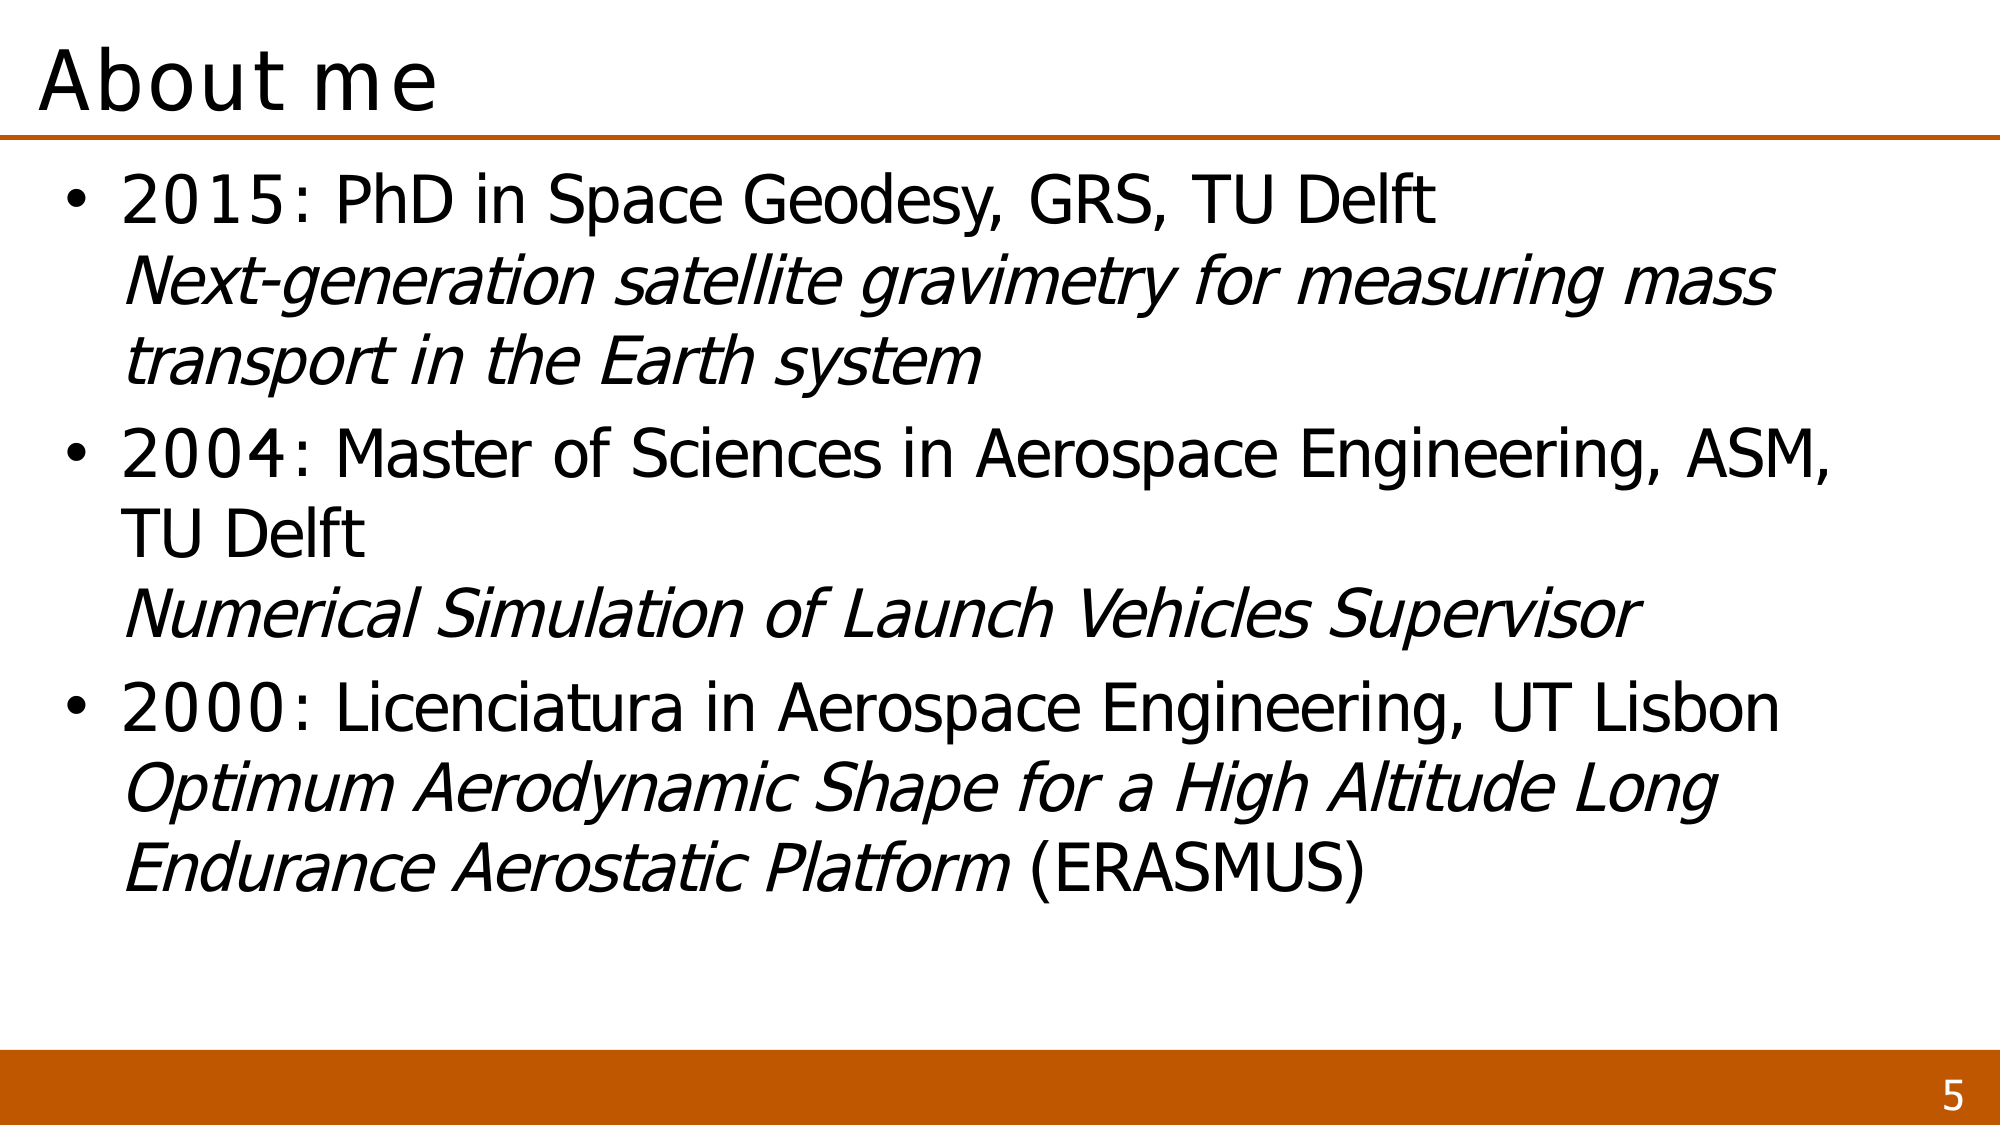

# About me
2015: PhD in Space Geodesy, GRS, TU Delft
Next-generation satellite gravimetry for measuring mass transport in the Earth system
2004: Master of Sciences in Aerospace Engineering, ASM, TU Delft
Numerical Simulation of Launch Vehicles Supervisor
2000: Licenciatura in Aerospace Engineering, UT Lisbon
Optimum Aerodynamic Shape for a High Altitude Long Endurance Aerostatic Platform (ERASMUS)
5